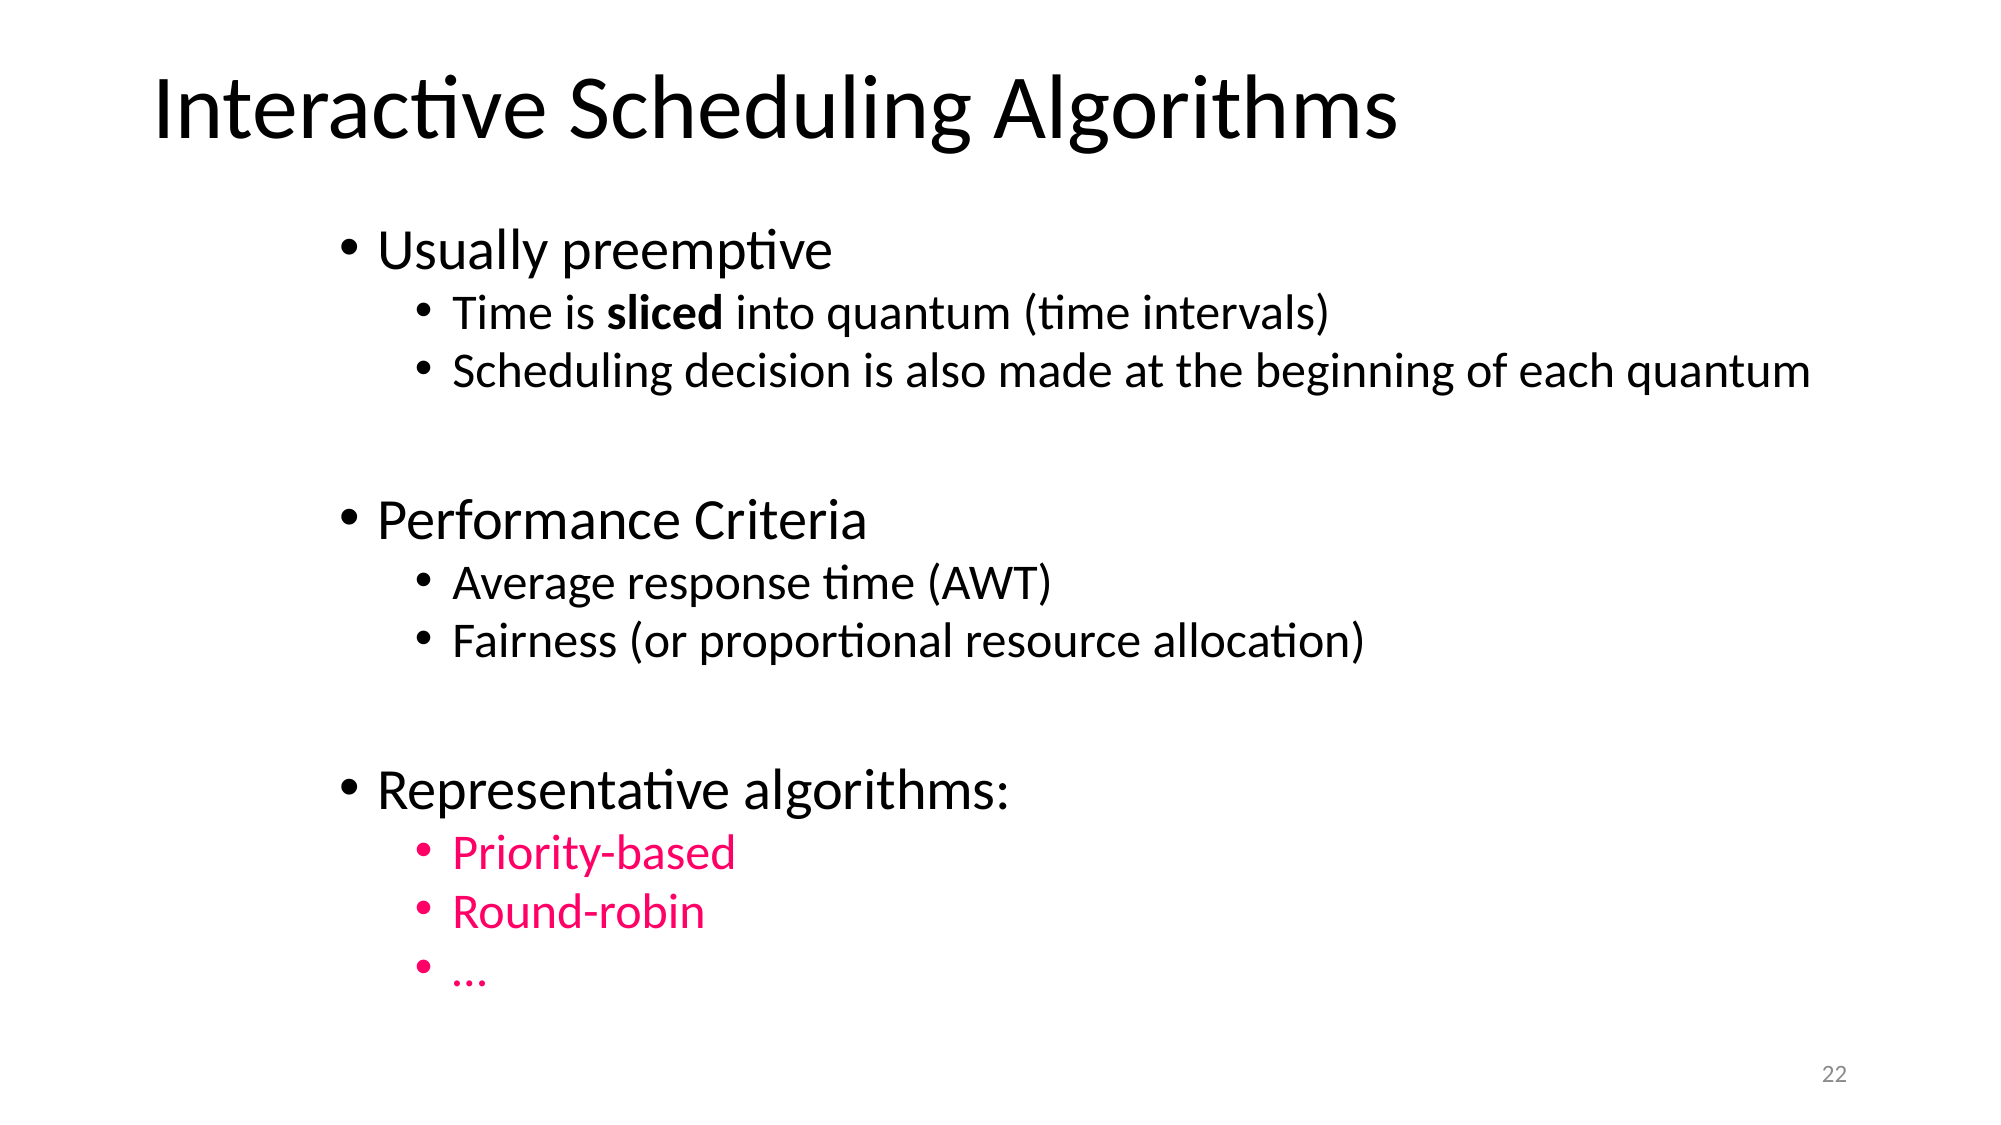

# Interactive Scheduling Algorithms
Usually preemptive
Time is sliced into quantum (time intervals)
Scheduling decision is also made at the beginning of each quantum

Performance Criteria
Average response time (AWT)
Fairness (or proportional resource allocation)

Representative algorithms:
Priority-based
Round-robin
…
22